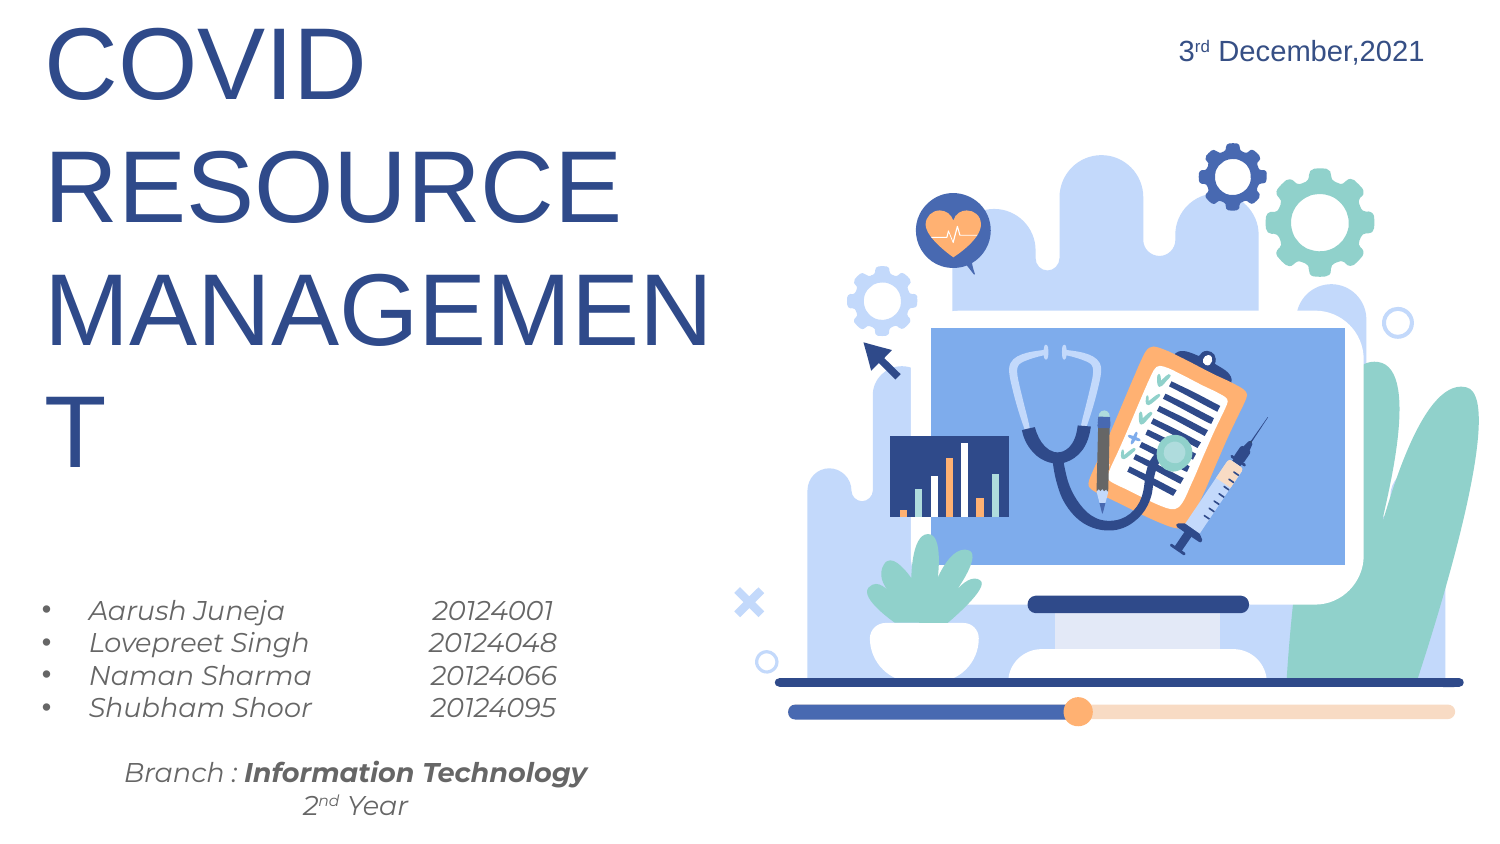

3rd December,2021
# COVID RESOURCE MANAGEMENT

Aarush Juneja                     20124001
Lovepreet Singh                 20124048
Naman Sharma                 20124066
Shubham Shoor                 20124095

Branch : Information Technology
2nd Year